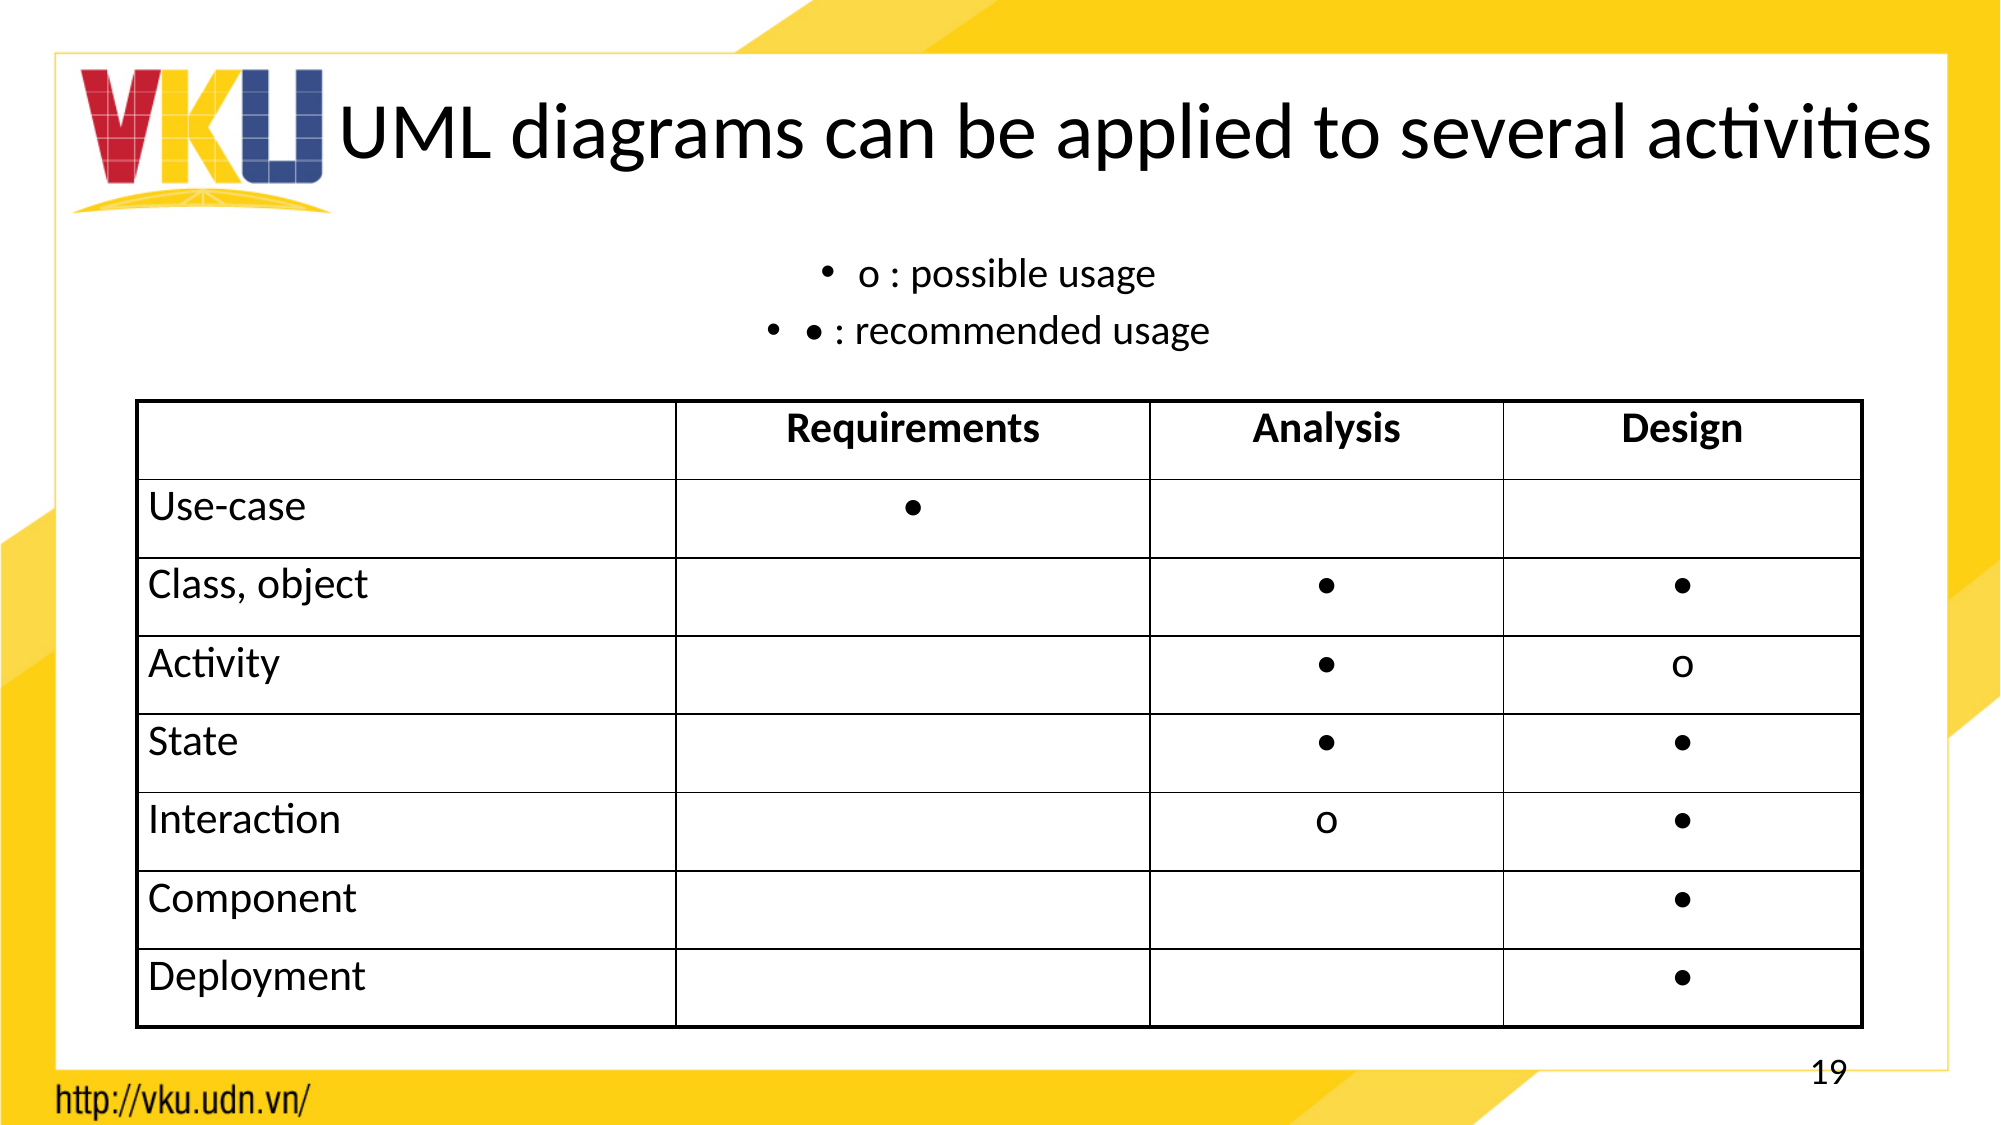

# UML diagrams can be applied to several activities
ο : possible usage
• : recommended usage
|  | Requirements | Analysis | Design |
| --- | --- | --- | --- |
| Use-case | • |  |  |
| Class, object |  | • | • |
| Activity |  | • | ο |
| State |  | • | • |
| Interaction |  | ο | • |
| Component |  |  | • |
| Deployment |  |  | • |
19